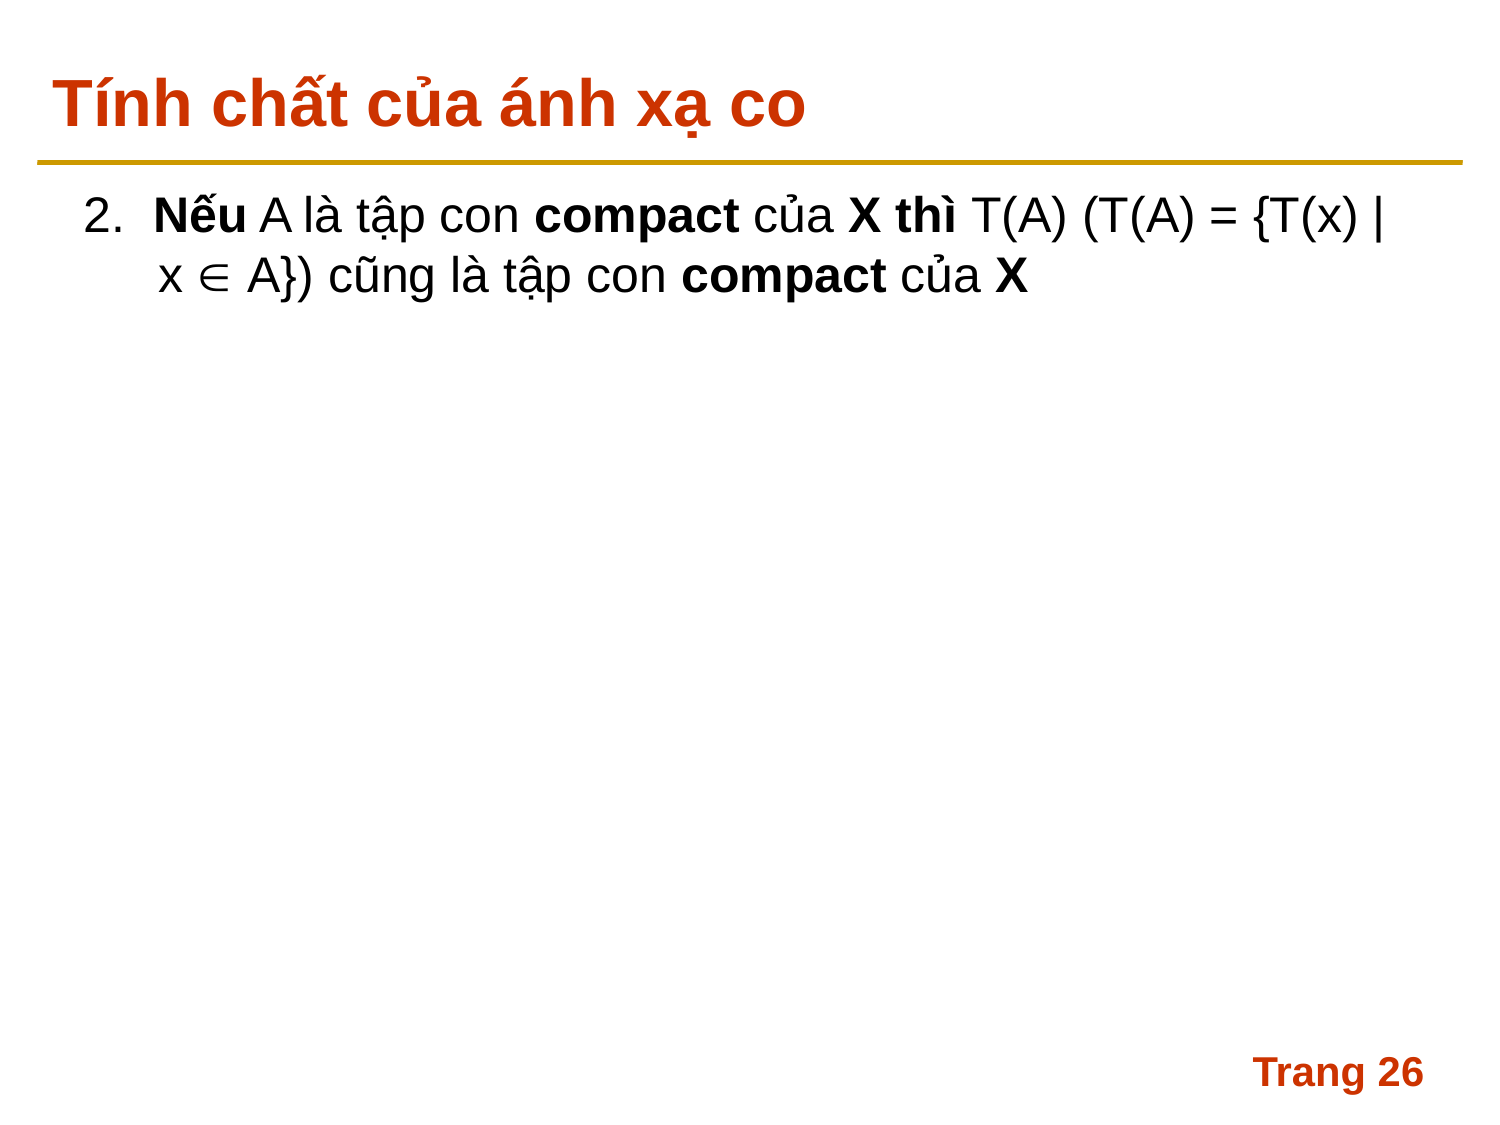

# Tính chất của ánh xạ co
2.  Nếu A là tập con compact của X thì T(A) (T(A) = {T(x) | x ∈ A}) cũng là tập con compact của X

Trang 26